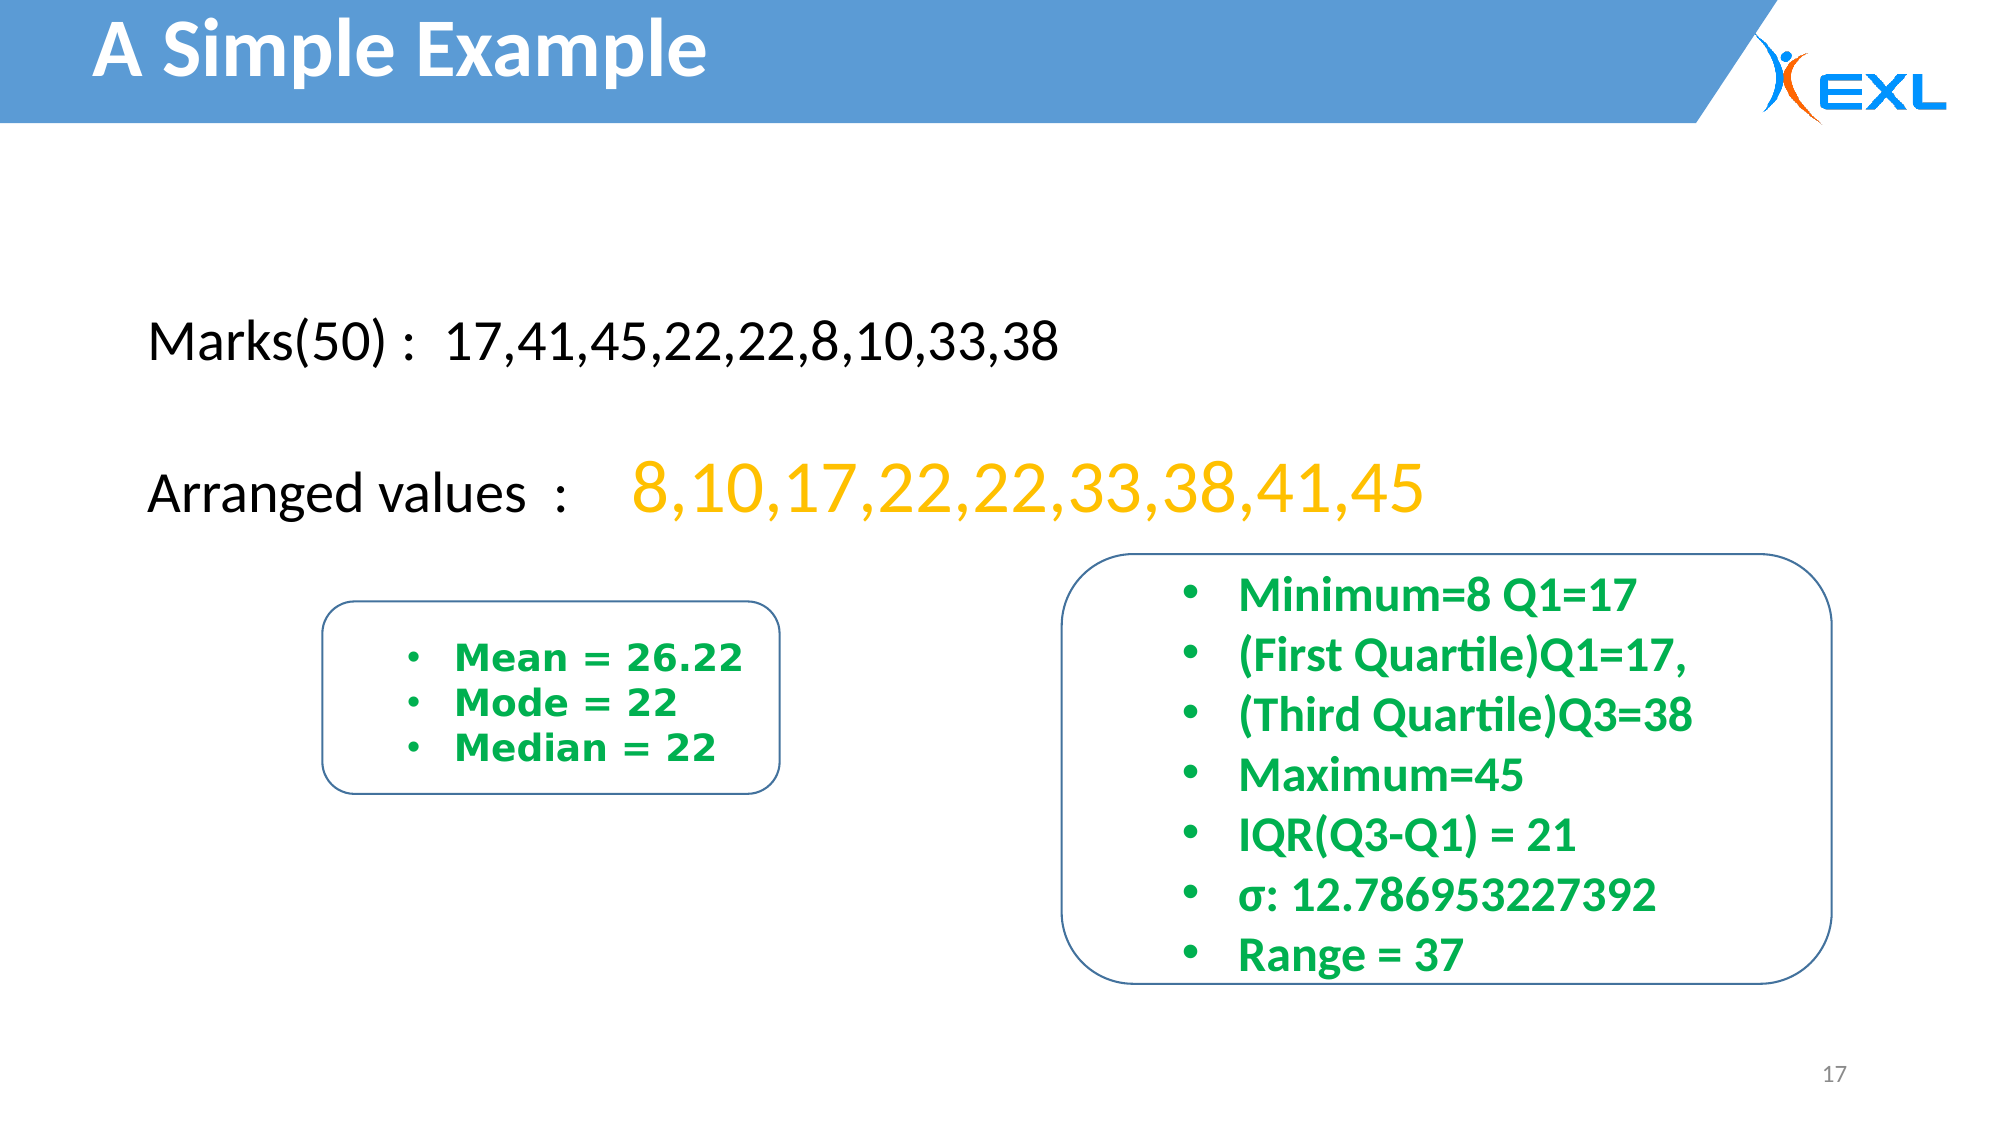

A Simple Example
Marks(50) :  17,41,45,22,22,8,10,33,38
Arranged values  :  8,10,17,22,22,33,38,41,45

Minimum=8 Q1=17
(First Quartile)Q1=17,
(Third Quartile)Q3=38
Maximum=45
IQR(Q3-Q1) = 21
σ: 12.786953227392
Range = 37

Mean = 26.22
Mode = 22
Median = 22
17